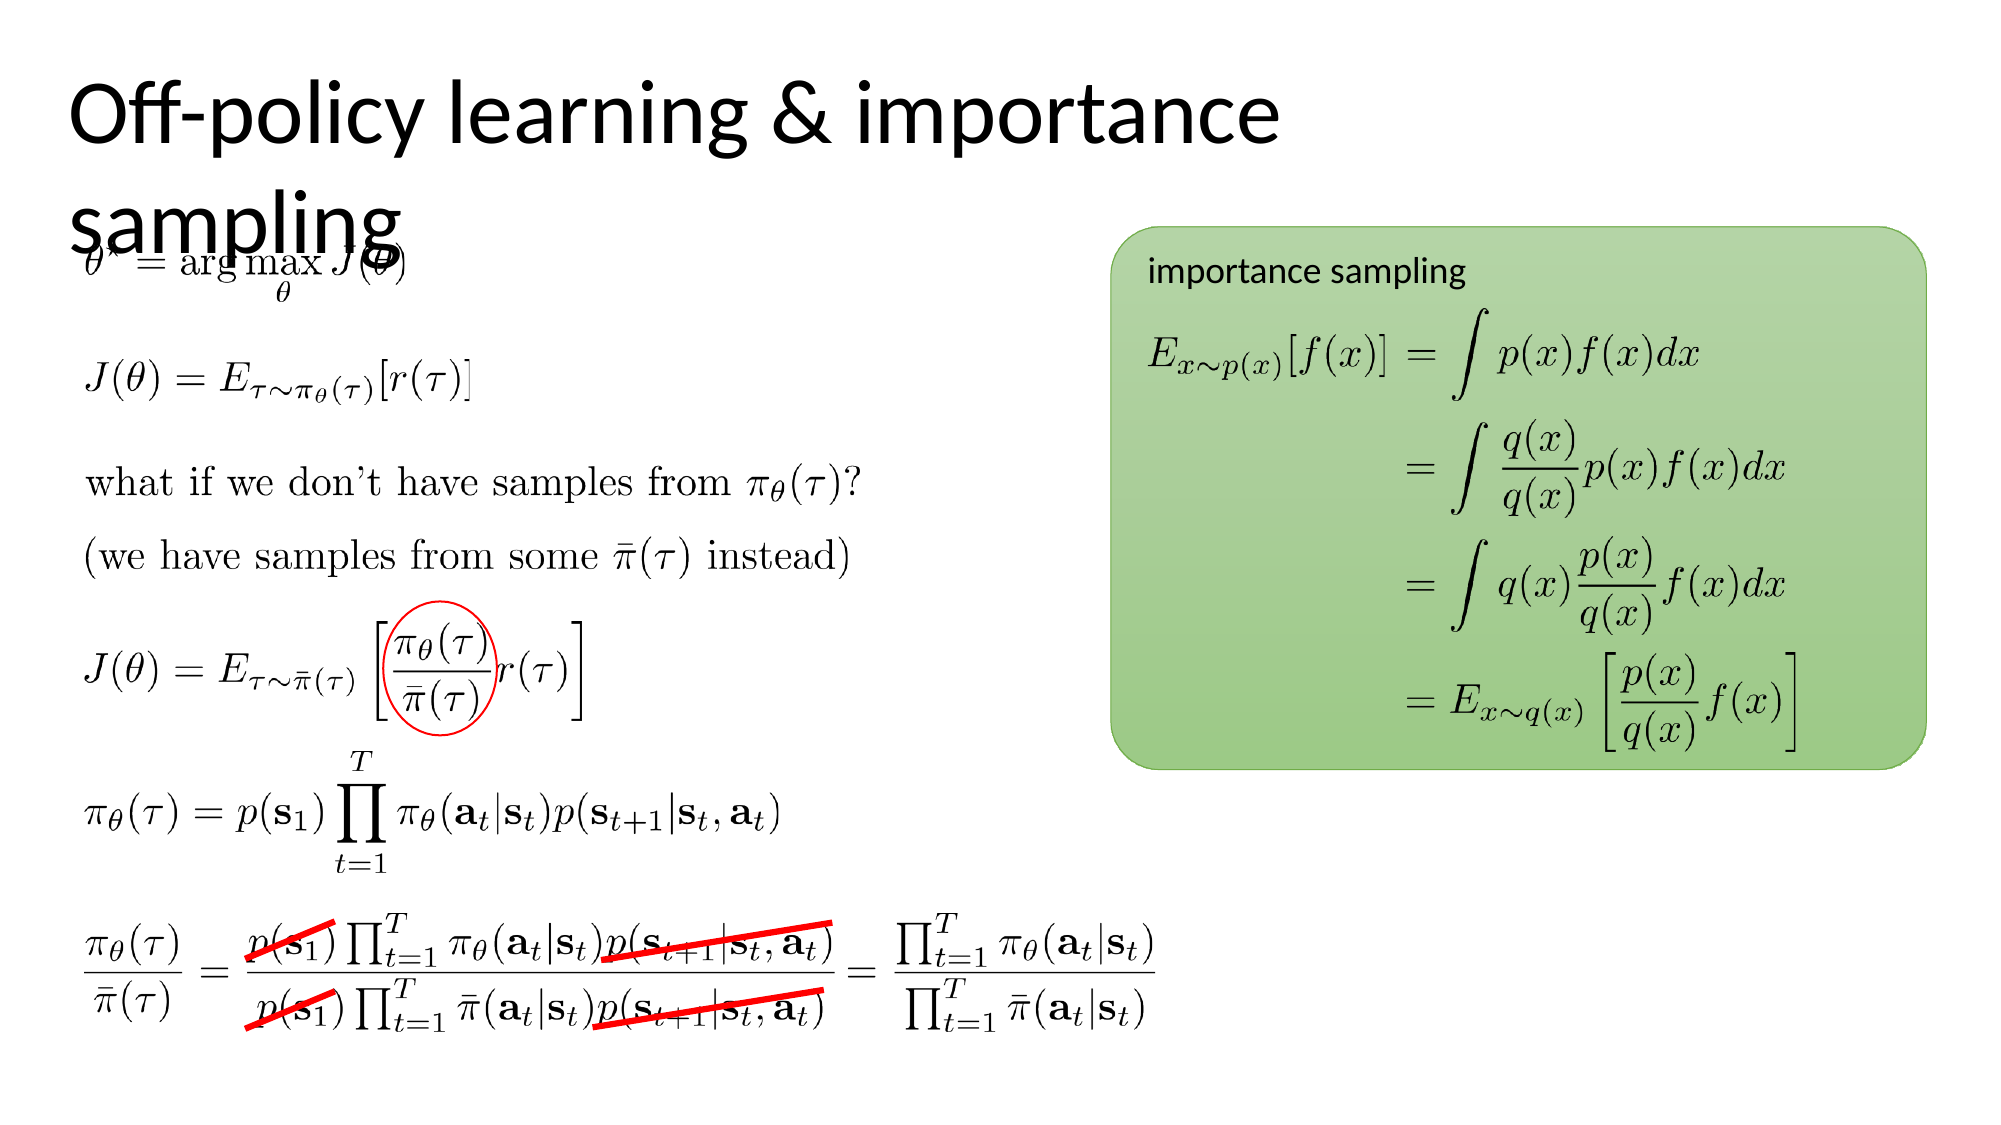

# Off-policy learning & importance sampling

importance sampling